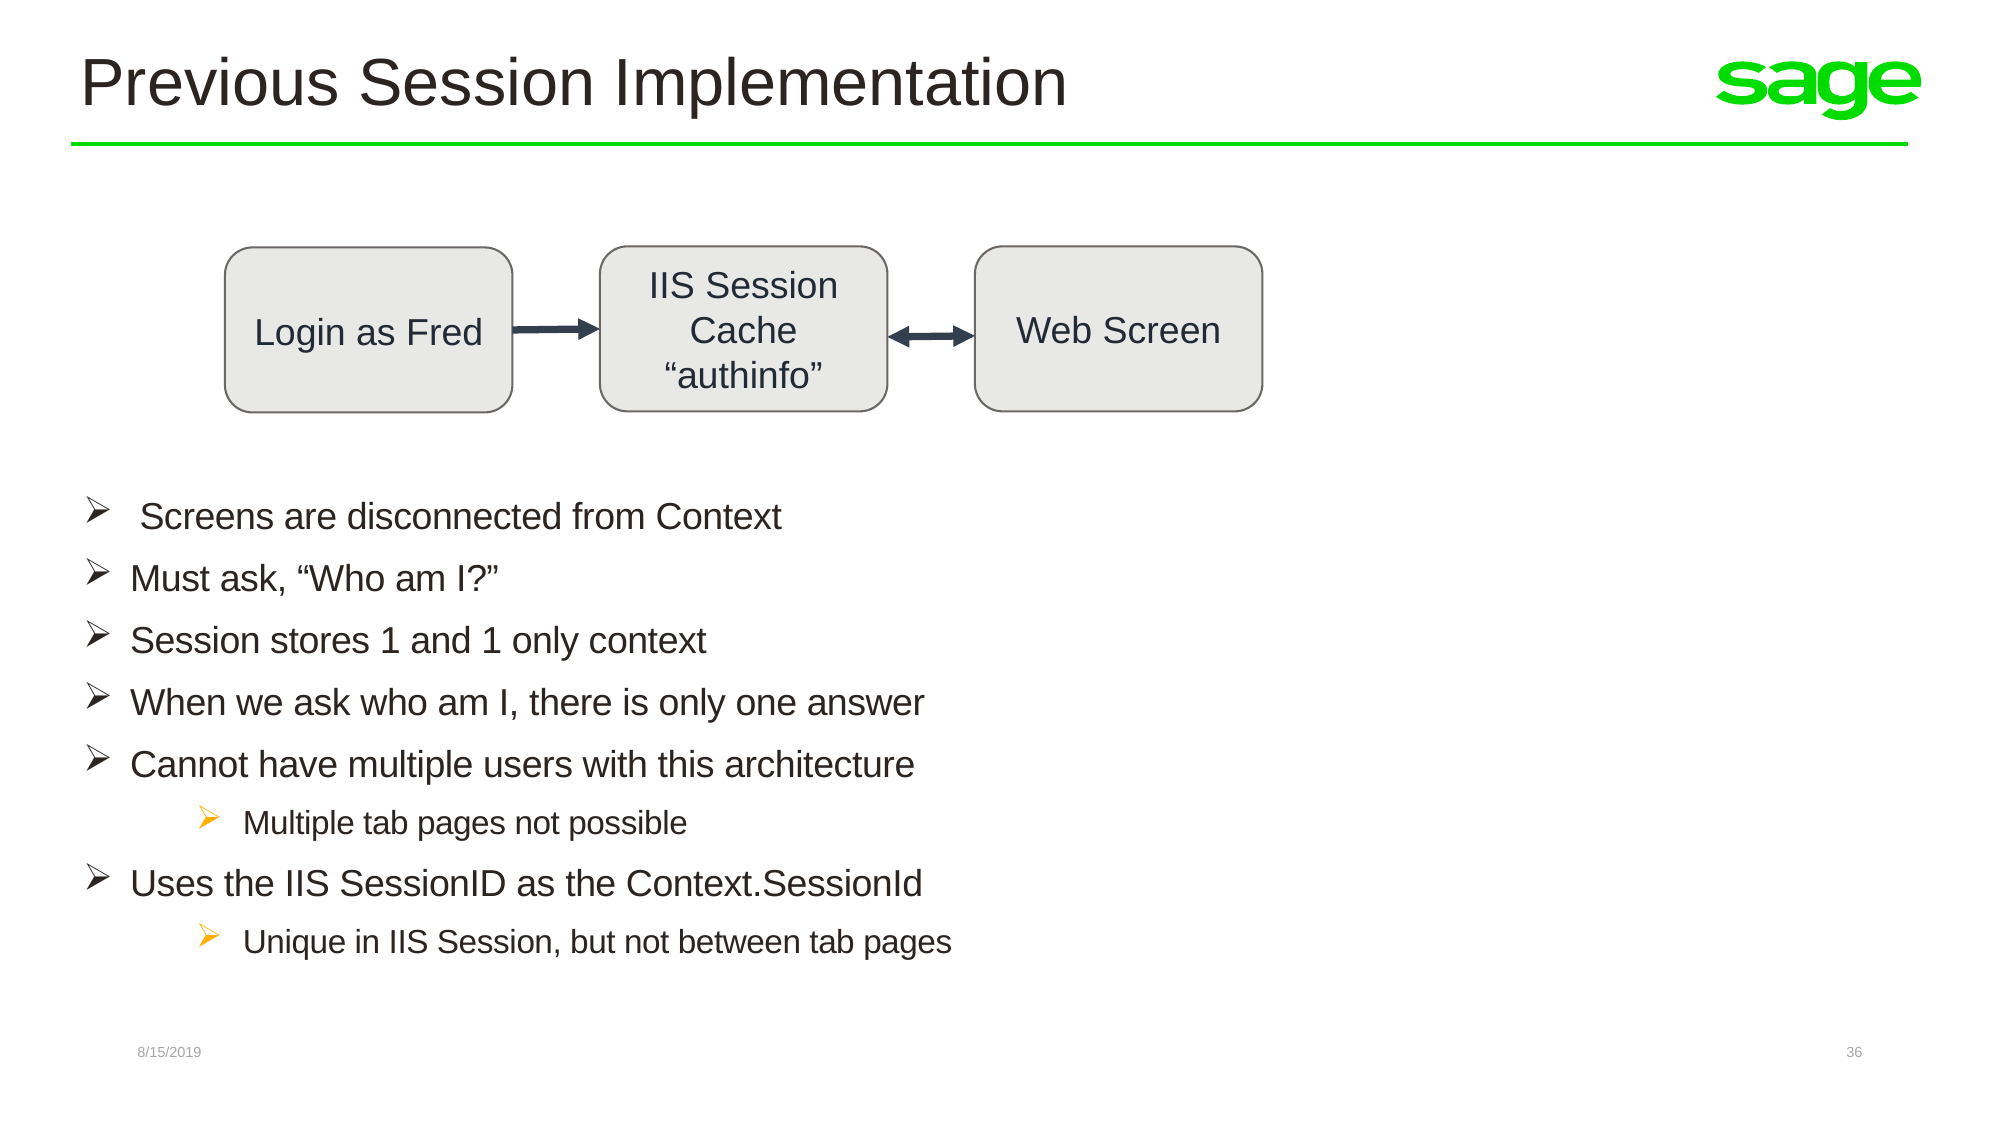

Previous Session Implementation
IIS Session Cache “authinfo”
Web Screen
Login as Fred
Screens are disconnected from Context
Must ask, “Who am I?”
Session stores 1 and 1 only context
When we ask who am I, there is only one answer
Cannot have multiple users with this architecture
Multiple tab pages not possible
Uses the IIS SessionID as the Context.SessionId
Unique in IIS Session, but not between tab pages

8/15/2019
36